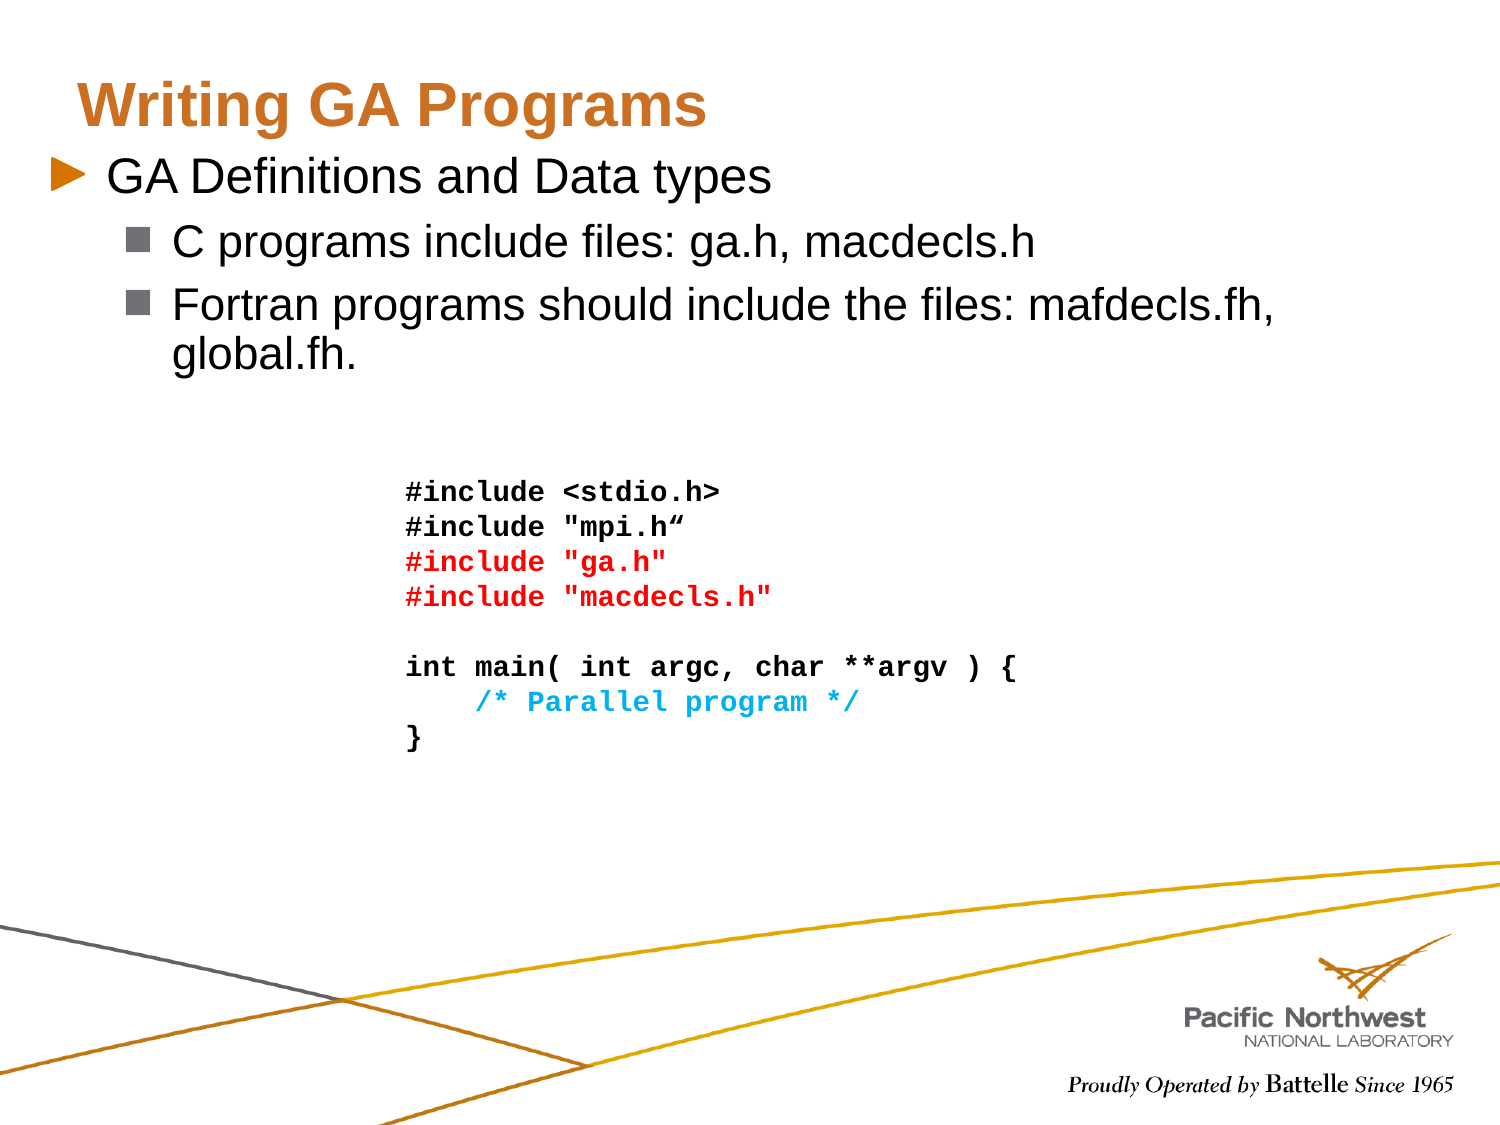

# Writing GA Programs
GA Definitions and Data types
C programs include files: ga.h, macdecls.h
Fortran programs should include the files: mafdecls.fh, global.fh.
#include <stdio.h>
#include "mpi.h“
#include "ga.h"
#include "macdecls.h"

int main( int argc, char **argv ) {
    /* Parallel program */
}